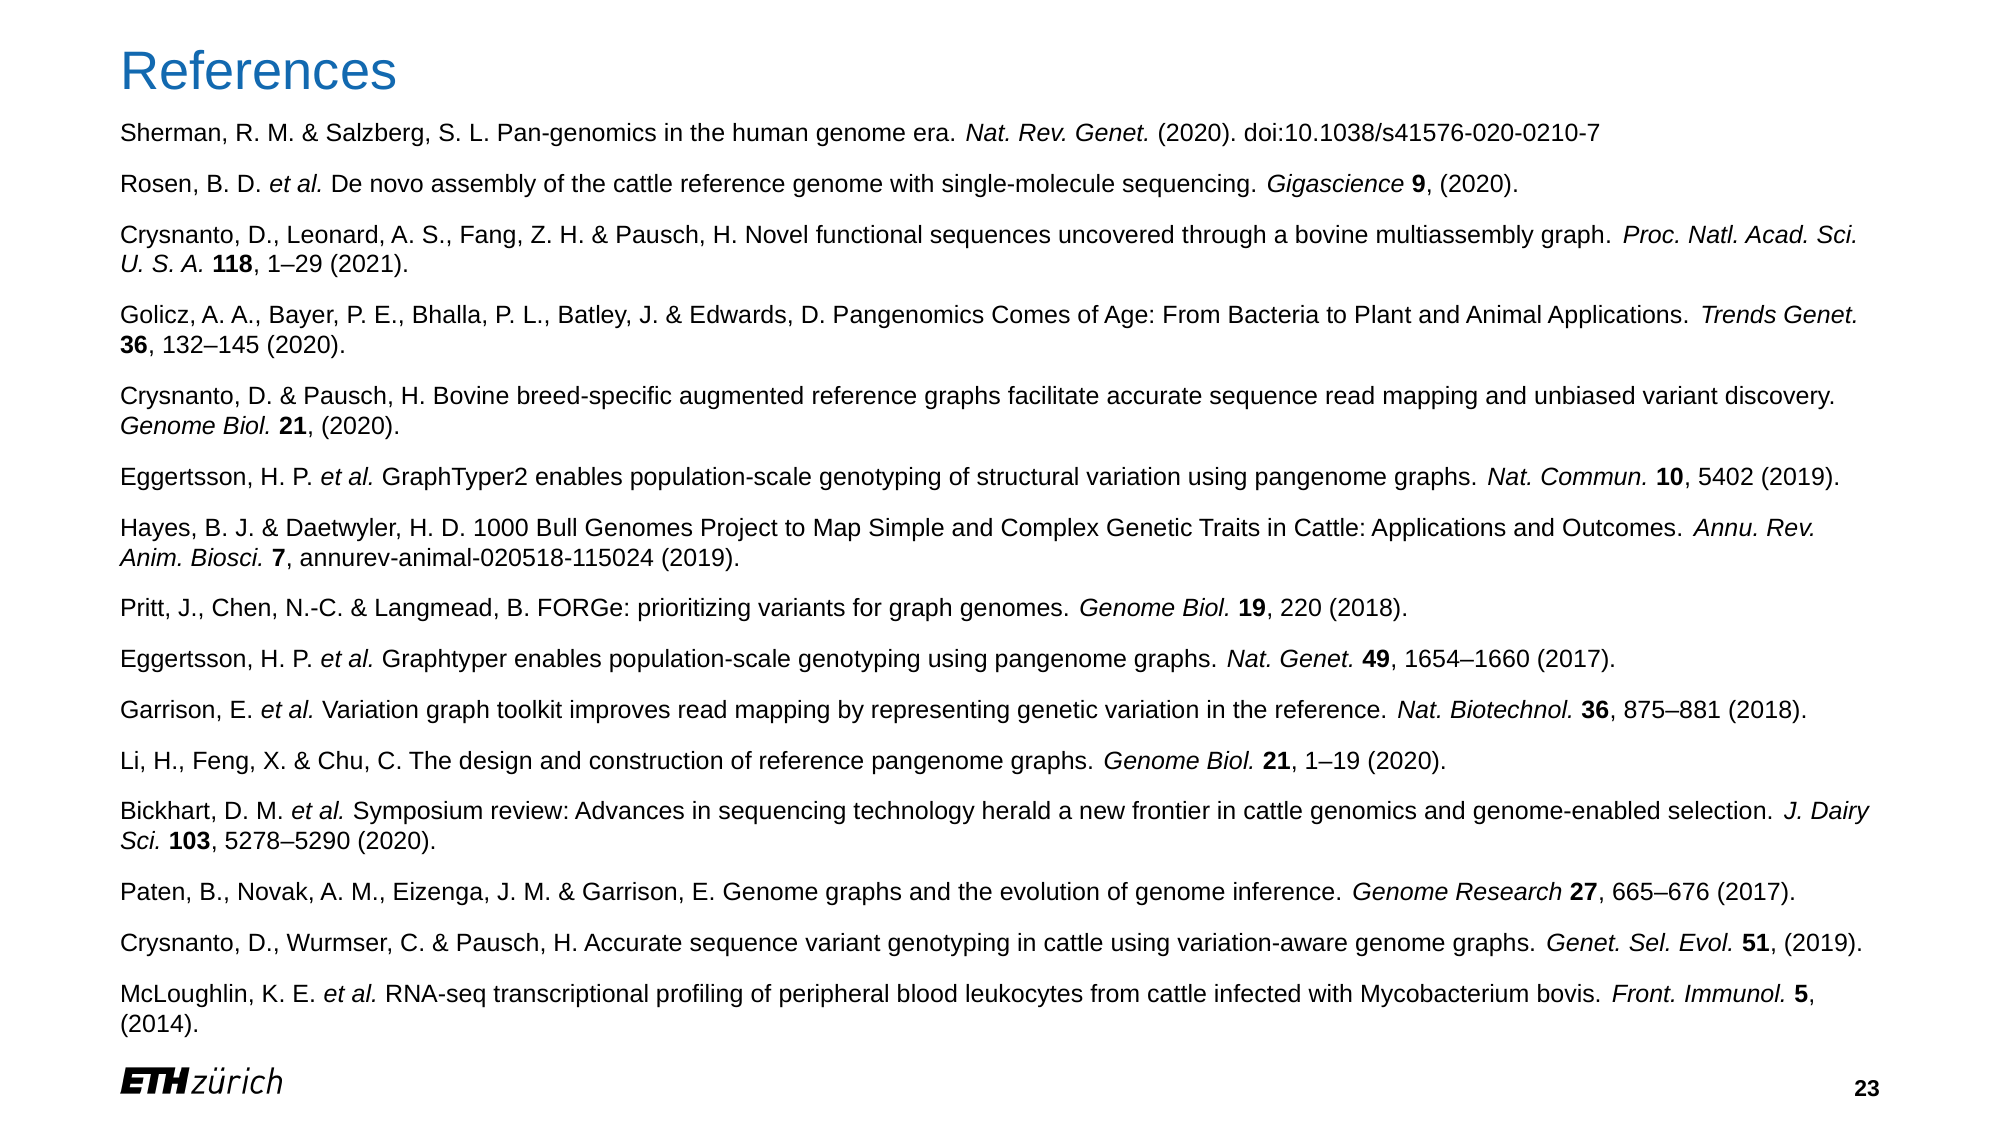

# References
Sherman, R. M. & Salzberg, S. L. Pan-genomics in the human genome era. Nat. Rev. Genet. (2020). doi:10.1038/s41576-020-0210-7
Rosen, B. D. et al. De novo assembly of the cattle reference genome with single-molecule sequencing. Gigascience 9, (2020).
Crysnanto, D., Leonard, A. S., Fang, Z. H. & Pausch, H. Novel functional sequences uncovered through a bovine multiassembly graph. Proc. Natl. Acad. Sci. U. S. A. 118, 1–29 (2021).
Golicz, A. A., Bayer, P. E., Bhalla, P. L., Batley, J. & Edwards, D. Pangenomics Comes of Age: From Bacteria to Plant and Animal Applications. Trends Genet. 36, 132–145 (2020).
Crysnanto, D. & Pausch, H. Bovine breed-specific augmented reference graphs facilitate accurate sequence read mapping and unbiased variant discovery. Genome Biol. 21, (2020).
Eggertsson, H. P. et al. GraphTyper2 enables population-scale genotyping of structural variation using pangenome graphs. Nat. Commun. 10, 5402 (2019).
Hayes, B. J. & Daetwyler, H. D. 1000 Bull Genomes Project to Map Simple and Complex Genetic Traits in Cattle: Applications and Outcomes. Annu. Rev. Anim. Biosci. 7, annurev-animal-020518-115024 (2019).
Pritt, J., Chen, N.-C. & Langmead, B. FORGe: prioritizing variants for graph genomes. Genome Biol. 19, 220 (2018).
Eggertsson, H. P. et al. Graphtyper enables population-scale genotyping using pangenome graphs. Nat. Genet. 49, 1654–1660 (2017).
Garrison, E. et al. Variation graph toolkit improves read mapping by representing genetic variation in the reference. Nat. Biotechnol. 36, 875–881 (2018).
Li, H., Feng, X. & Chu, C. The design and construction of reference pangenome graphs. Genome Biol. 21, 1–19 (2020).
Bickhart, D. M. et al. Symposium review: Advances in sequencing technology herald a new frontier in cattle genomics and genome-enabled selection. J. Dairy Sci. 103, 5278–5290 (2020).
Paten, B., Novak, A. M., Eizenga, J. M. & Garrison, E. Genome graphs and the evolution of genome inference. Genome Research 27, 665–676 (2017).
Crysnanto, D., Wurmser, C. & Pausch, H. Accurate sequence variant genotyping in cattle using variation-aware genome graphs. Genet. Sel. Evol. 51, (2019).
McLoughlin, K. E. et al. RNA-seq transcriptional profiling of peripheral blood leukocytes from cattle infected with Mycobacterium bovis. Front. Immunol. 5, (2014).

23